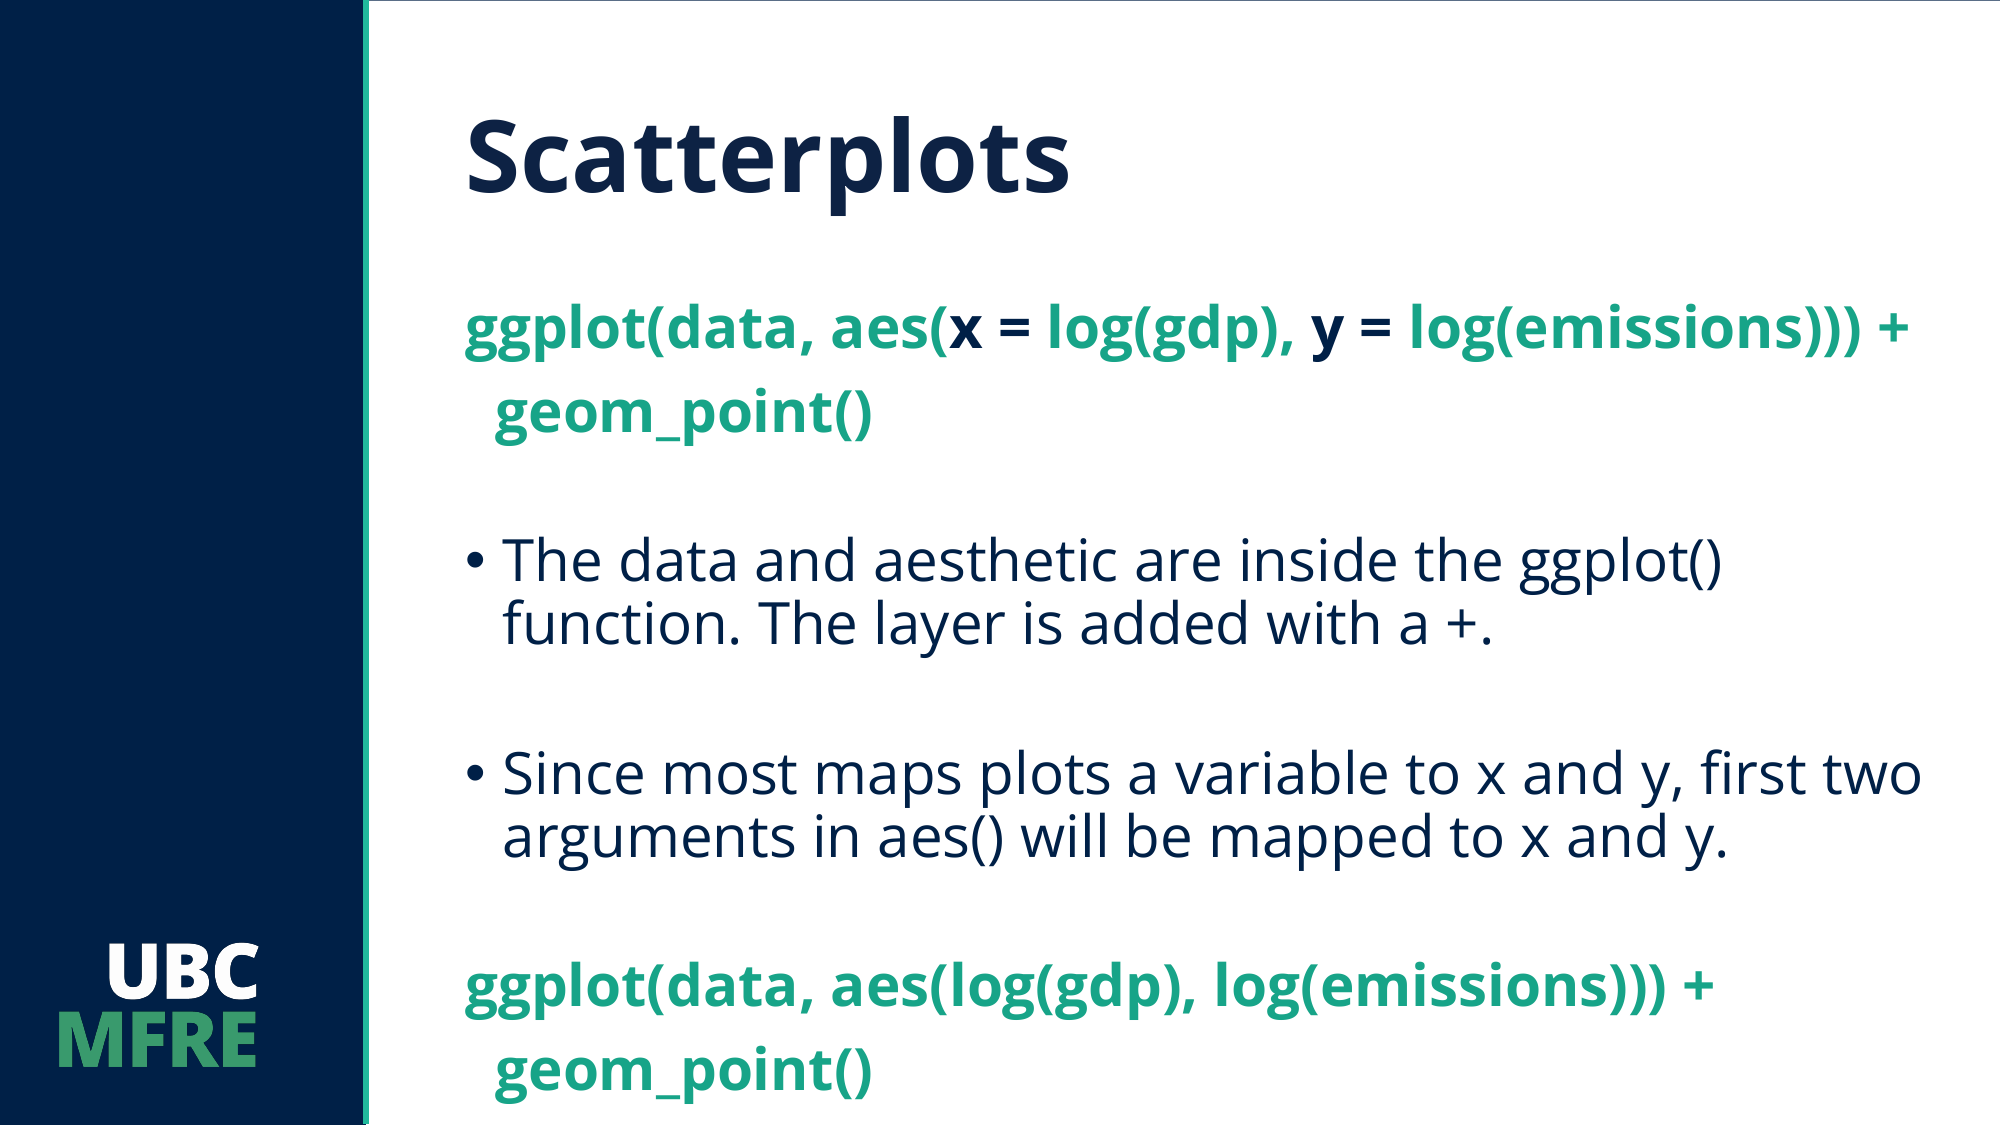

# Scatterplots
ggplot(data, aes(x = log(gdp), y = log(emissions))) +
  geom_point()

The data and aesthetic are inside the ggplot() function. The layer is added with a +.

Since most maps plots a variable to x and y, first two arguments in aes() will be mapped to x and y.

ggplot(data, aes(log(gdp), log(emissions))) +
  geom_point()